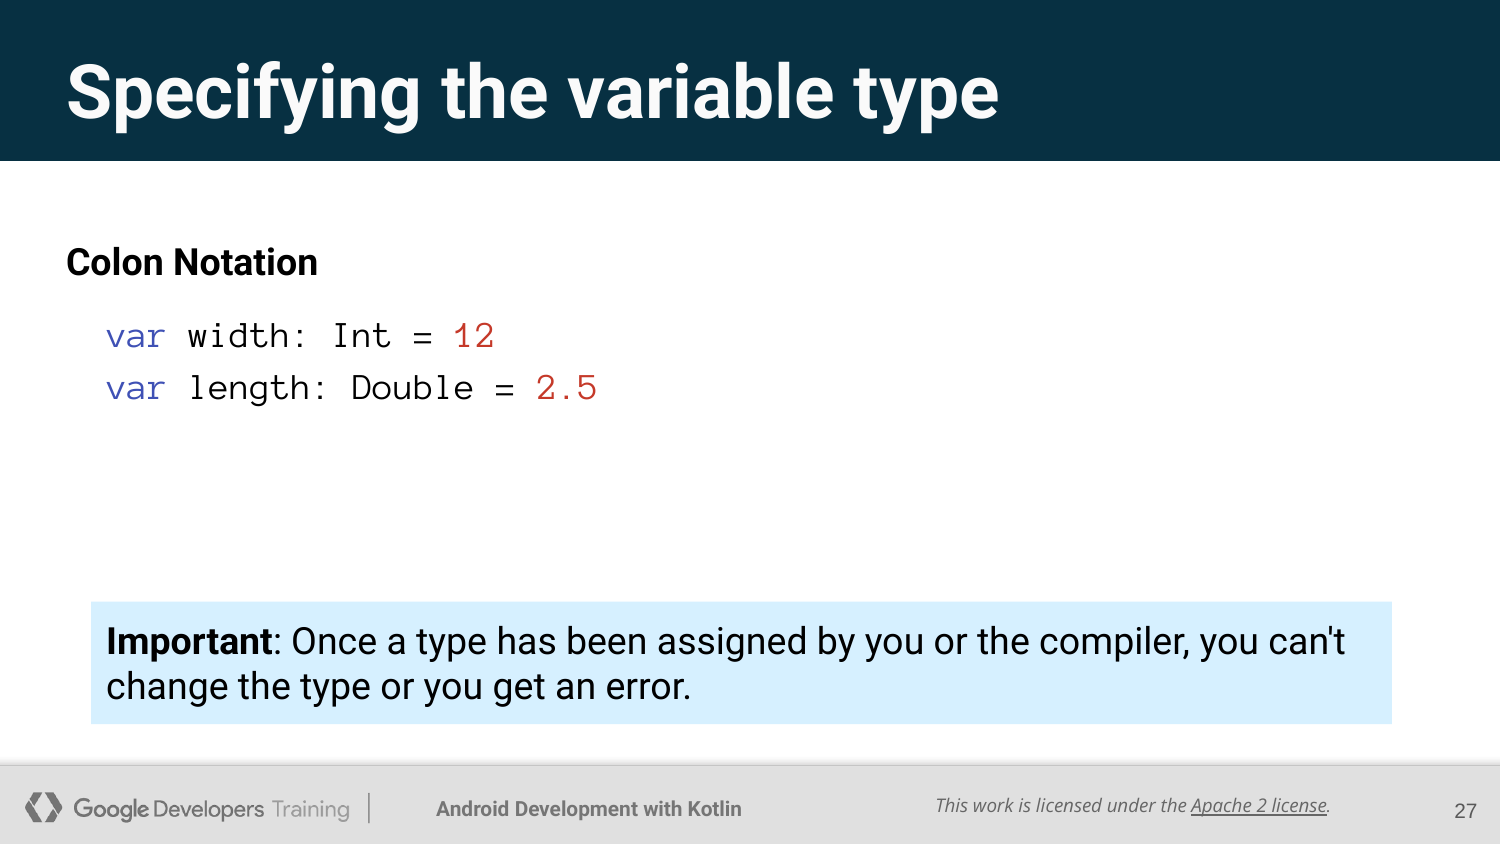

# Specifying the variable type
Colon Notation
  var width: Int = 12
  var length: Double = 2.5

Important: Once a type has been assigned by you or the compiler, you can't change the type or you get an error.

27